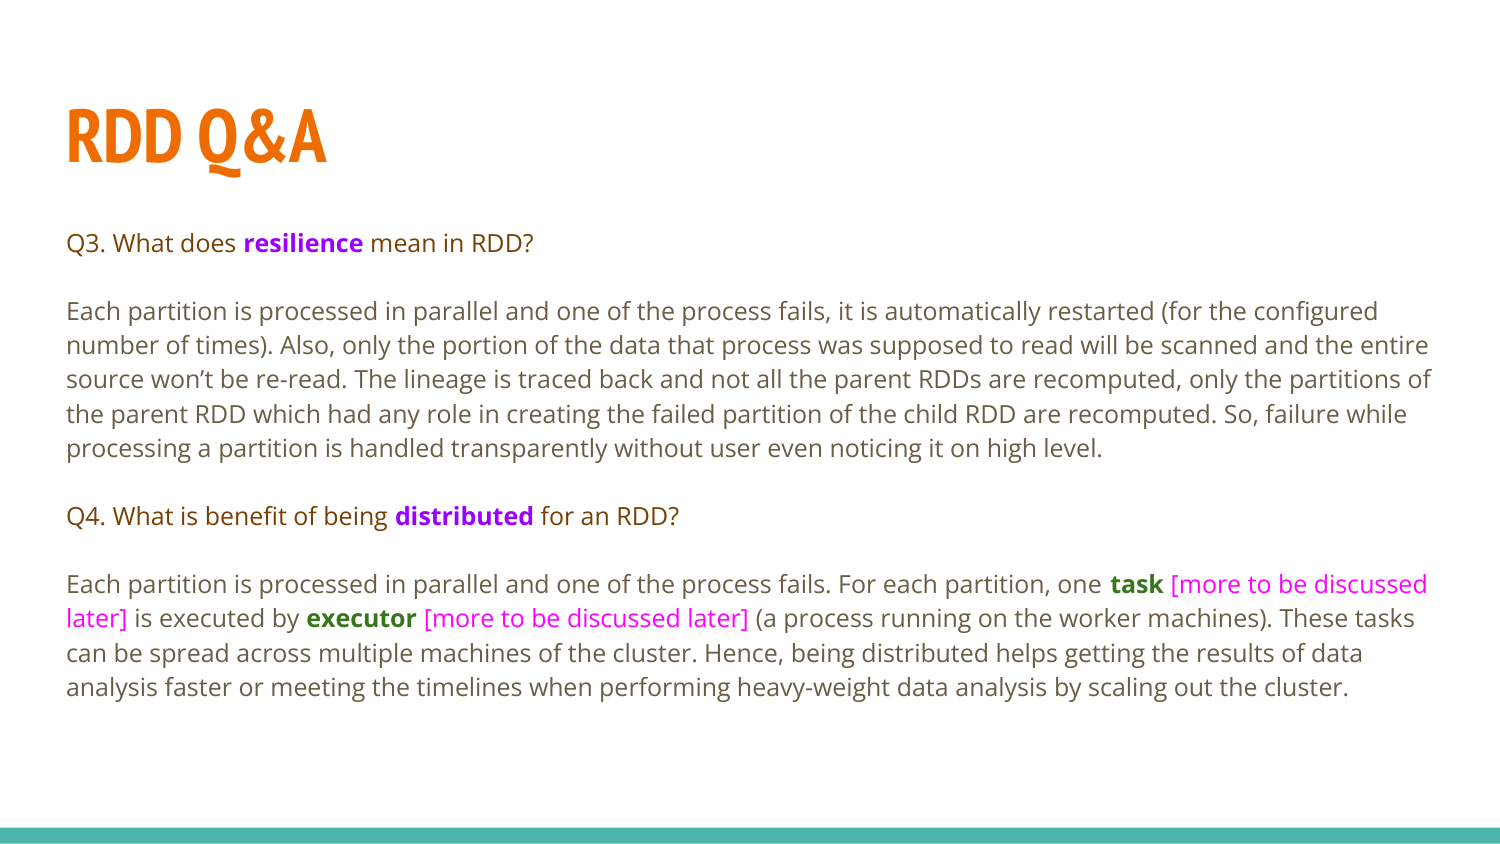

# RDD Q&A
Q3. What does resilience mean in RDD?
Each partition is processed in parallel and one of the process fails, it is automatically restarted (for the configured number of times). Also, only the portion of the data that process was supposed to read will be scanned and the entire source won’t be re-read. The lineage is traced back and not all the parent RDDs are recomputed, only the partitions of the parent RDD which had any role in creating the failed partition of the child RDD are recomputed. So, failure while processing a partition is handled transparently without user even noticing it on high level.
Q4. What is benefit of being distributed for an RDD?
Each partition is processed in parallel and one of the process fails. For each partition, one task [more to be discussed later] is executed by executor [more to be discussed later] (a process running on the worker machines). These tasks can be spread across multiple machines of the cluster. Hence, being distributed helps getting the results of data analysis faster or meeting the timelines when performing heavy-weight data analysis by scaling out the cluster.